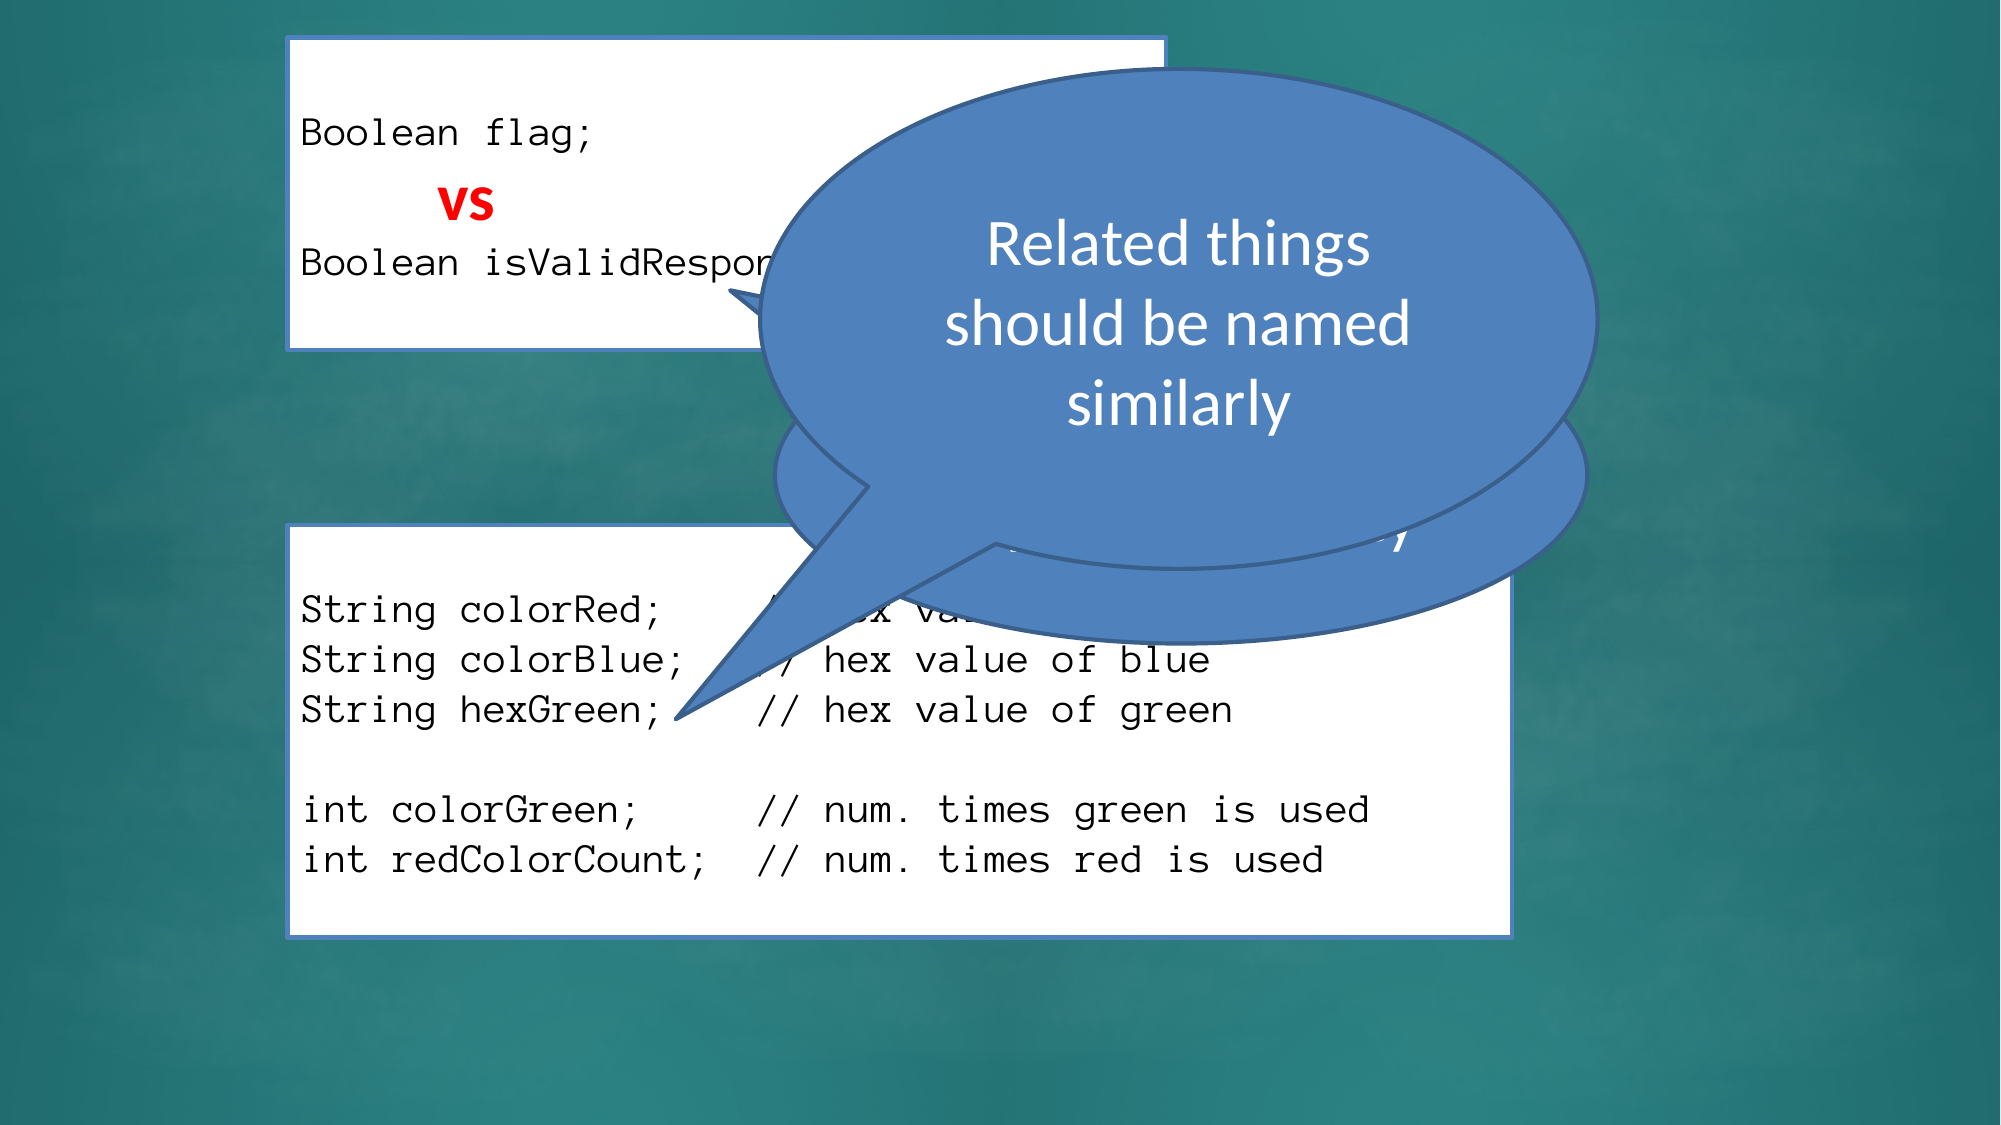

Boolean flag;
         vs
Boolean isValidResponse;
Related things should be named similarly
Name should explain the entity
String colorRed;    // hex value of red
String colorBlue;   // hex value of blue
String hexGreen;    // hex value of green

int colorGreen;     // num. times green is used
int redColorCount;  // num. times red is used